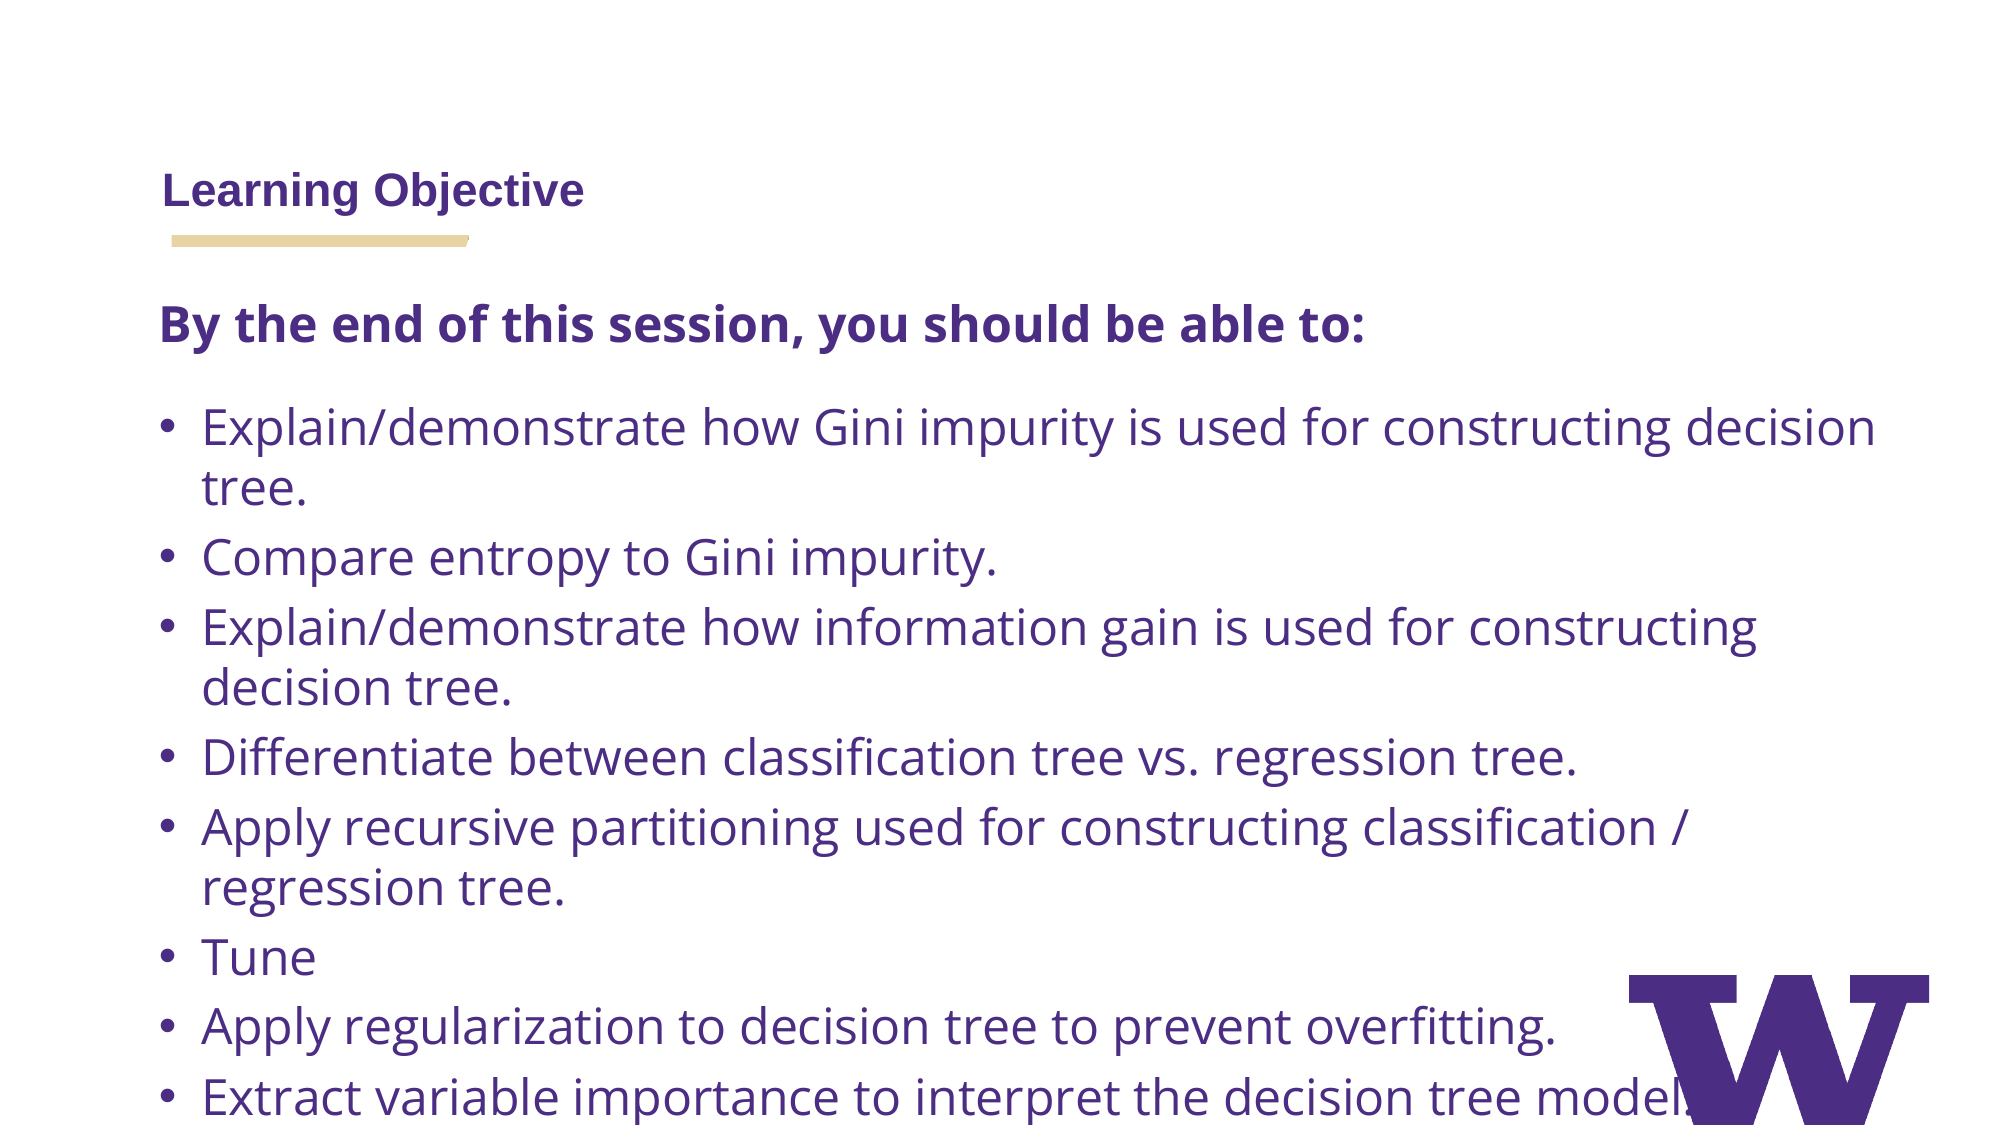

# Learning Objective
By the end of this session, you should be able to:
Explain/demonstrate how Gini impurity is used for constructing decision tree.
Compare entropy to Gini impurity.
Explain/demonstrate how information gain is used for constructing decision tree.
Differentiate between classification tree vs. regression tree.
Apply recursive partitioning used for constructing classification / regression tree.
Tune
Apply regularization to decision tree to prevent overfitting.
Extract variable importance to interpret the decision tree model.